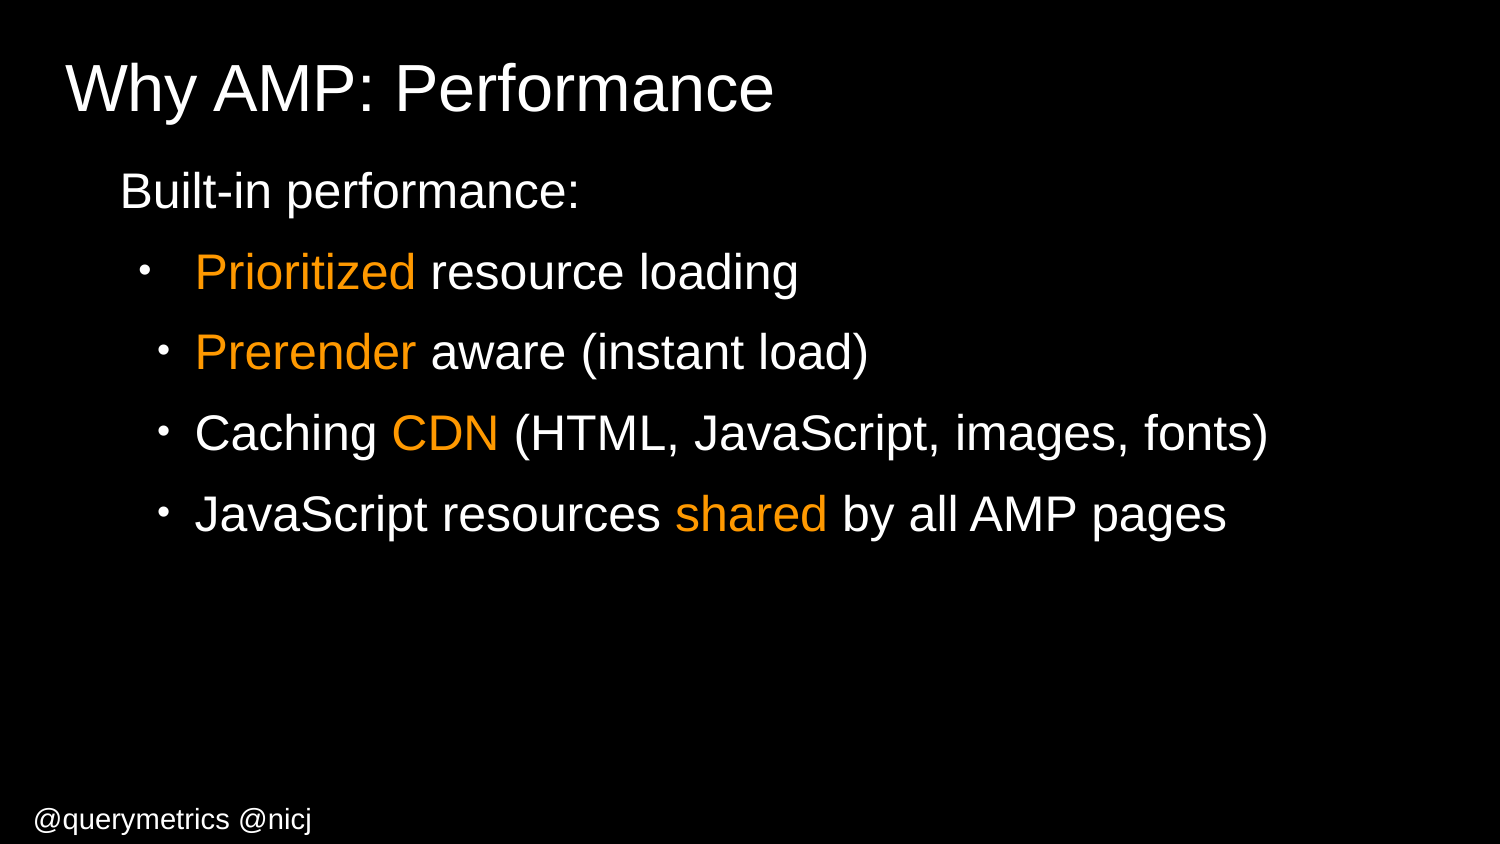

# Why AMP: Performance
Built-in performance:
Prioritized resource loading
Prerender aware (instant load)
Caching CDN (HTML, JavaScript, images, fonts)
JavaScript resources shared by all AMP pages